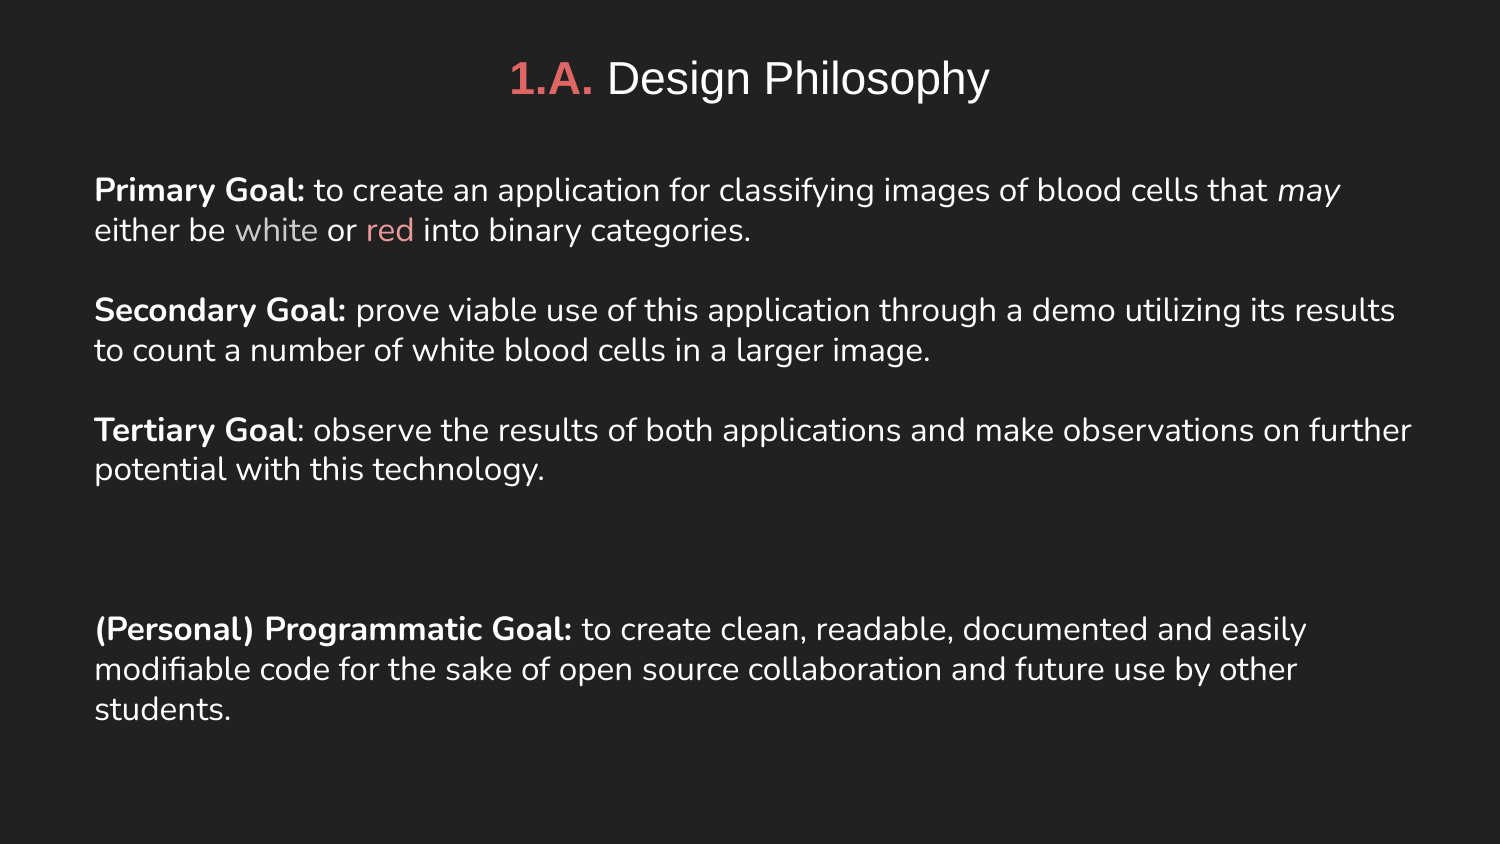

# 1.A. Design Philosophy

Primary Goal: to create an application for classifying images of blood cells that may either be white or red into binary categories.

Secondary Goal: prove viable use of this application through a demo utilizing its results to count a number of white blood cells in a larger image.

Tertiary Goal: observe the results of both applications and make observations on further potential with this technology.

(Personal) Programmatic Goal: to create clean, readable, documented and easily modifiable code for the sake of open source collaboration and future use by other students.